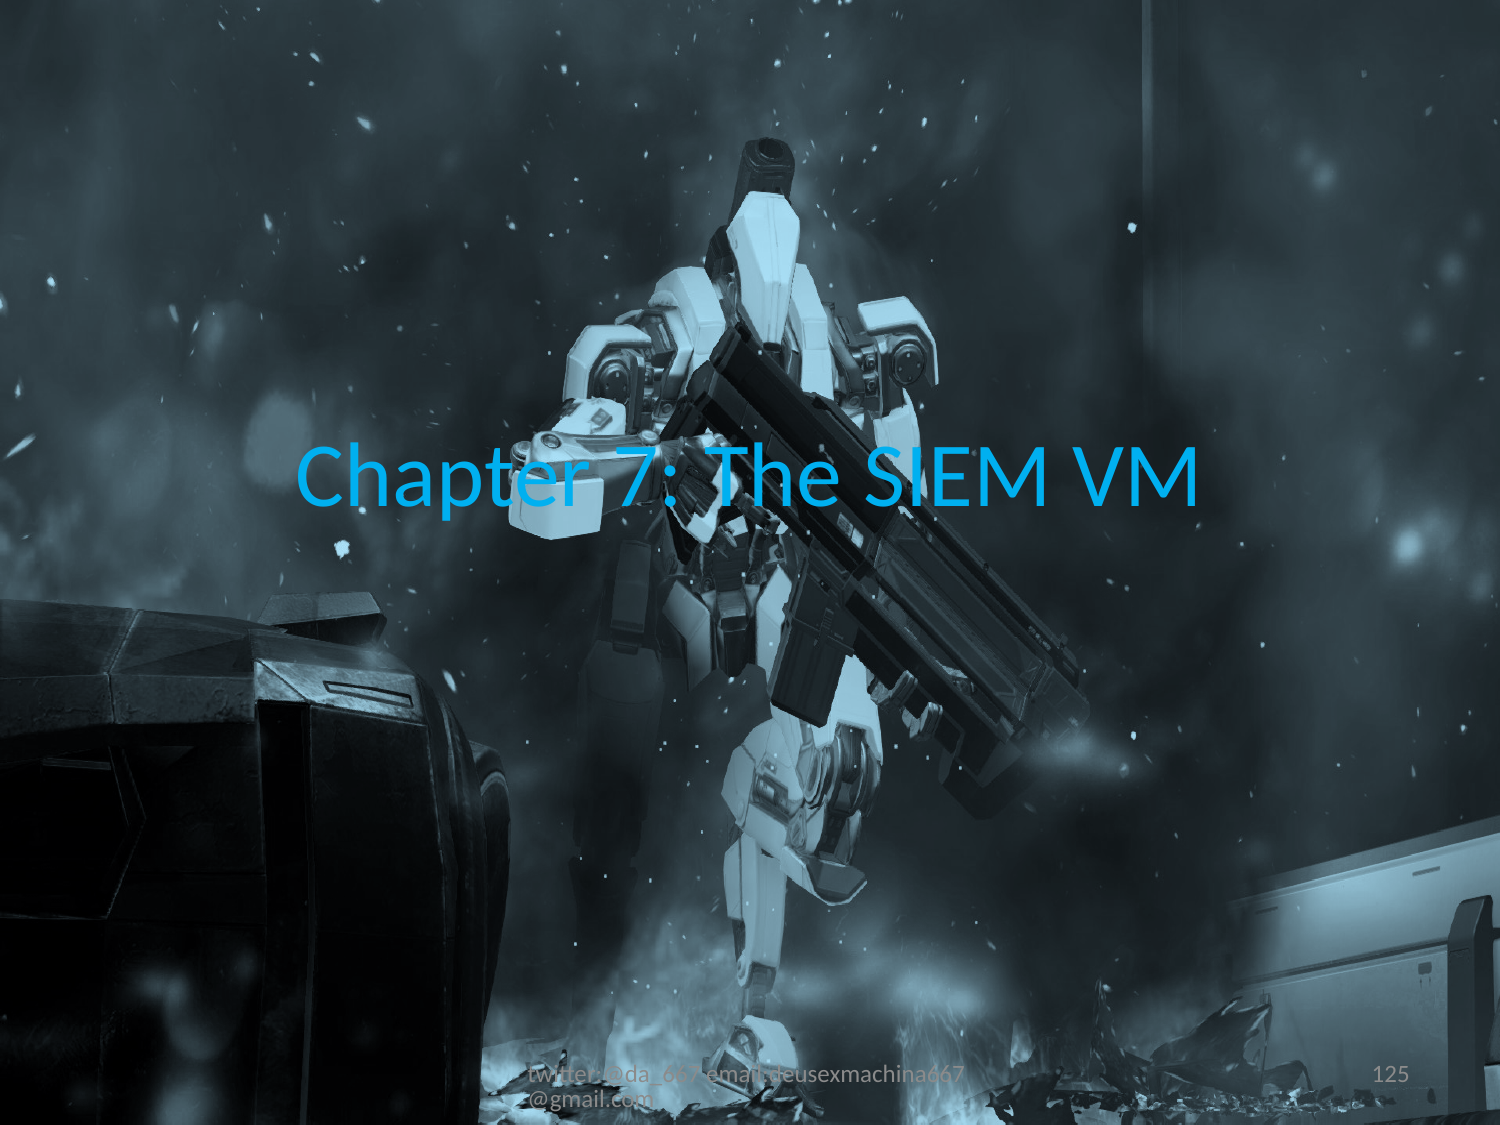

# Chapter 7: The SIEM VM

twitter:@da_667 email:deusexmachina667@gmail.com
125